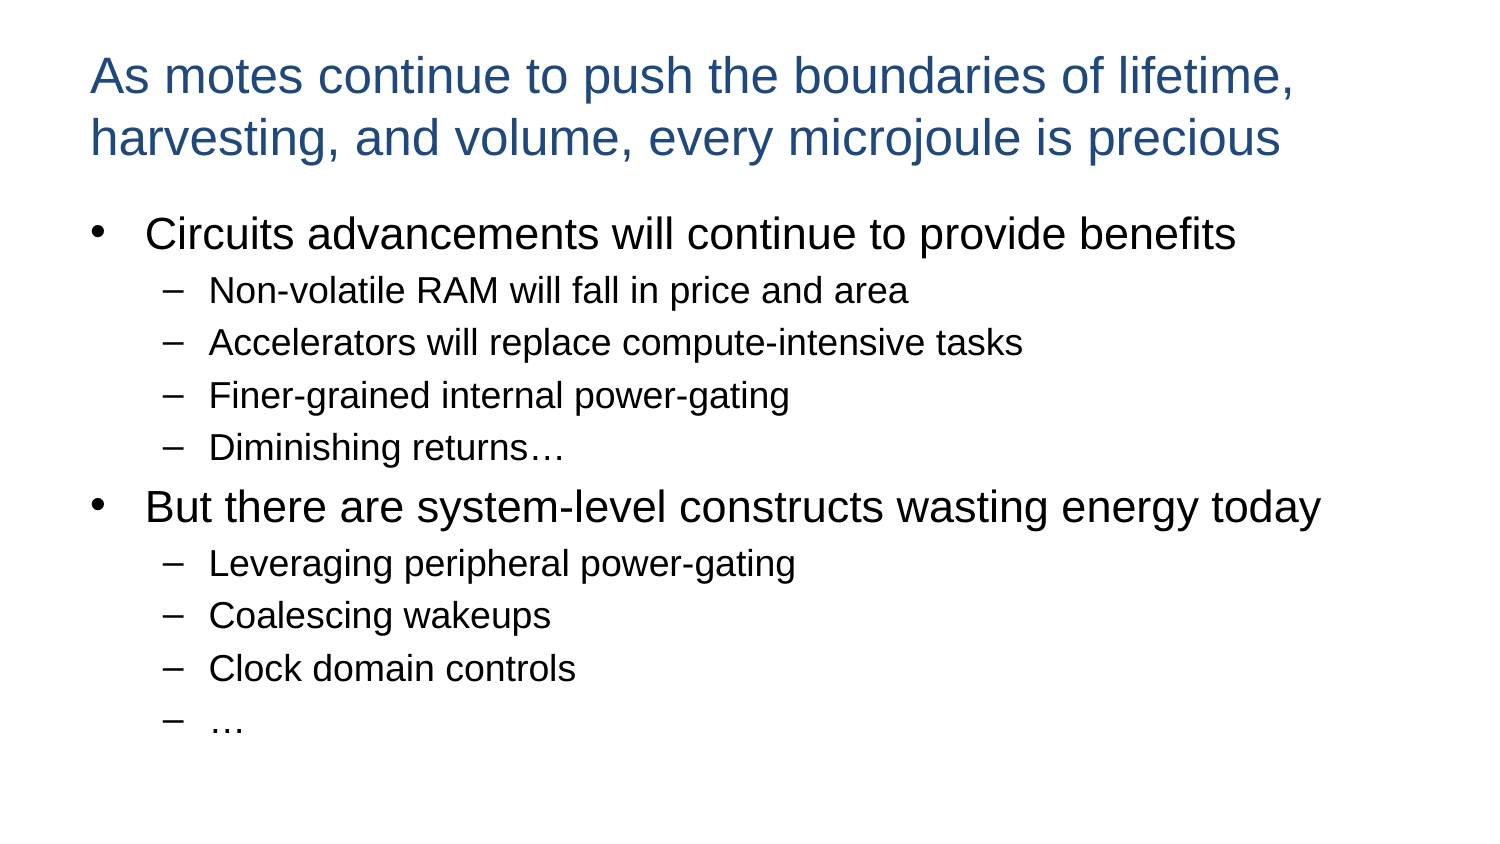

# As motes continue to push the boundaries of lifetime, harvesting, and volume, every microjoule is precious
Circuits advancements will continue to provide benefits
Non-volatile RAM will fall in price and area
Accelerators will replace compute-intensive tasks
Finer-grained internal power-gating
Diminishing returns…
But there are system-level constructs wasting energy today
Leveraging peripheral power-gating
Coalescing wakeups
Clock domain controls
…